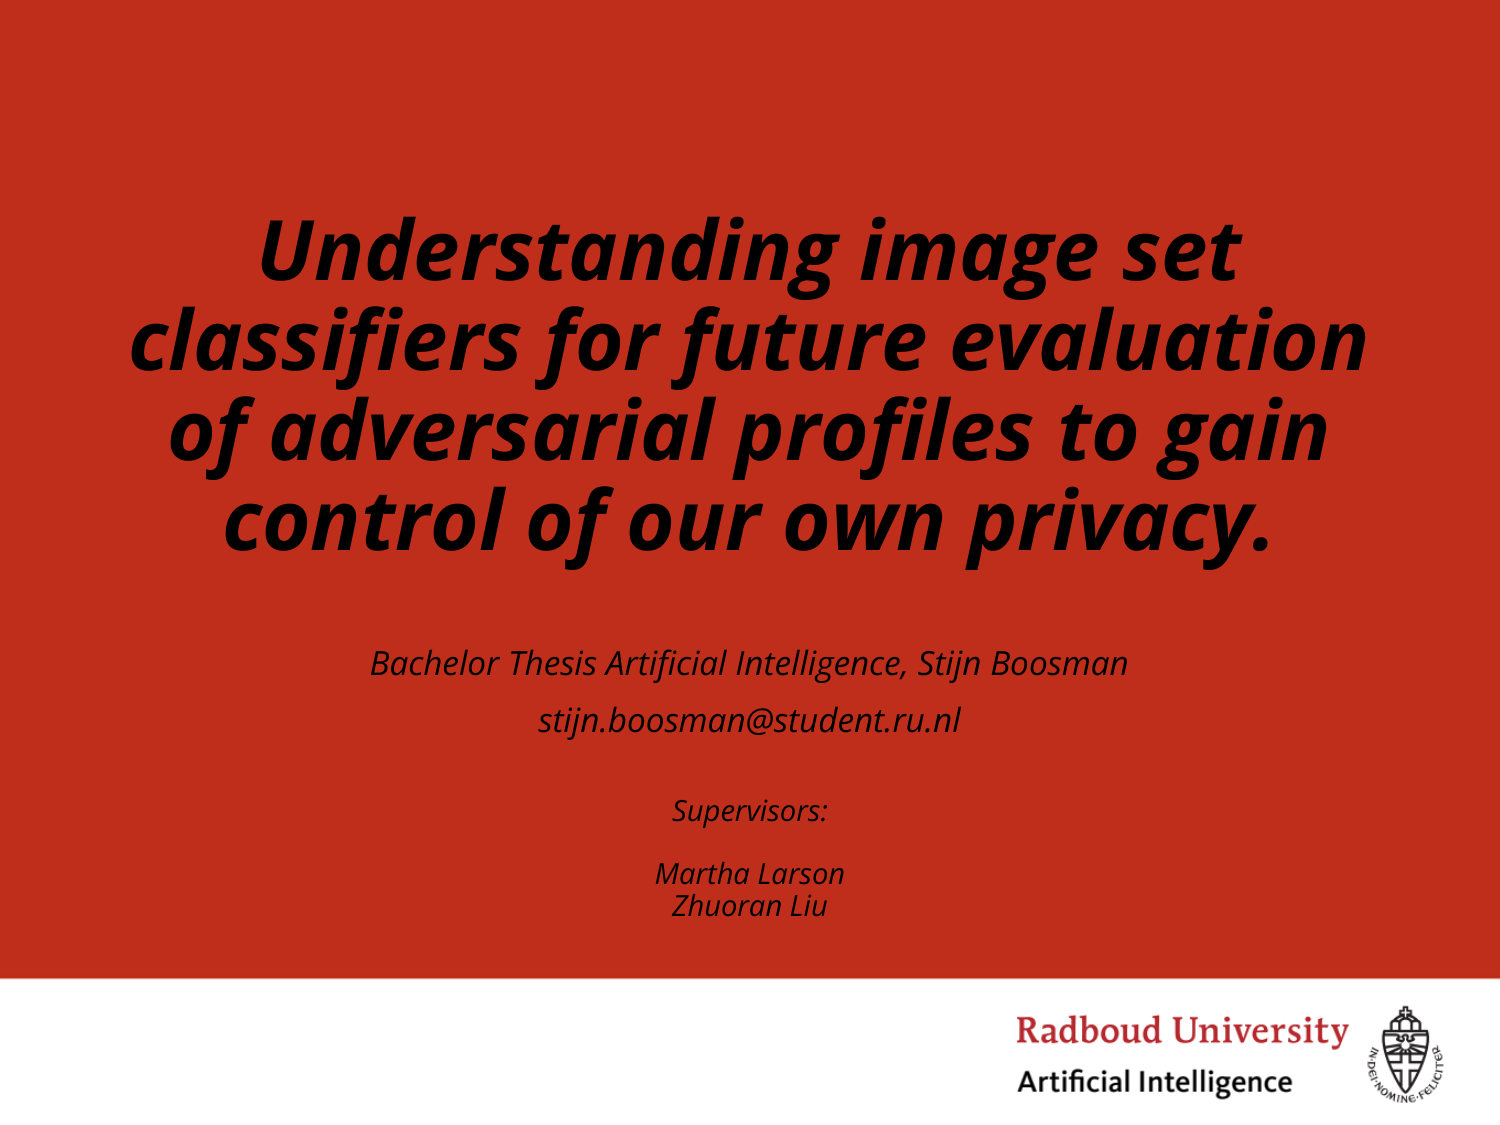

# Understanding image set classifiers for future evaluation of adversarial profiles to gain control of our own privacy.
Bachelor Thesis Artificial Intelligence, Stijn Boosman
stijn.boosman@student.ru.nl
Supervisors:
Martha Larson
Zhuoran Liu